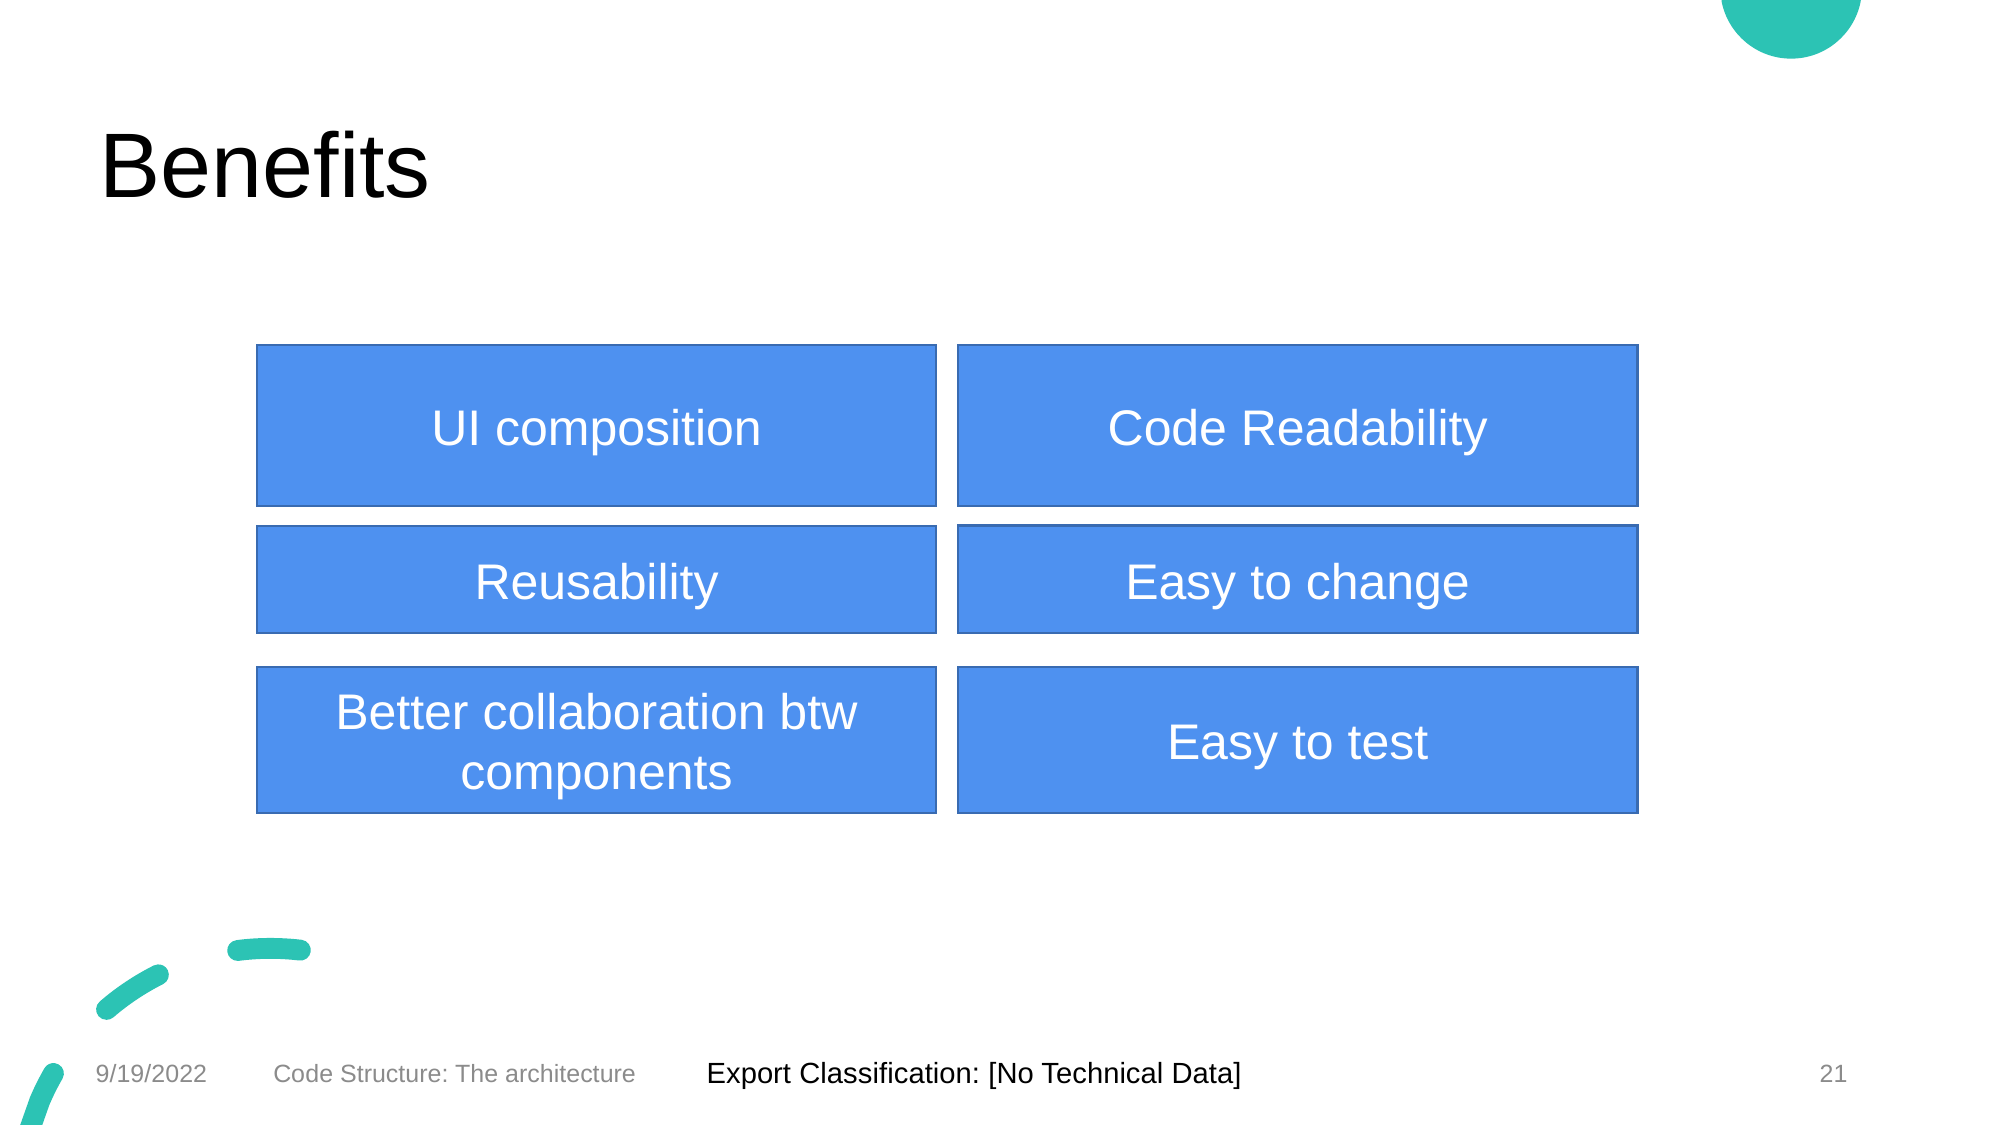

# Benefits
Code Readability
UI composition
Easy to change
Reusability
Better collaboration btw components
Easy to test
Code Structure: The architecture
9/19/2022
21